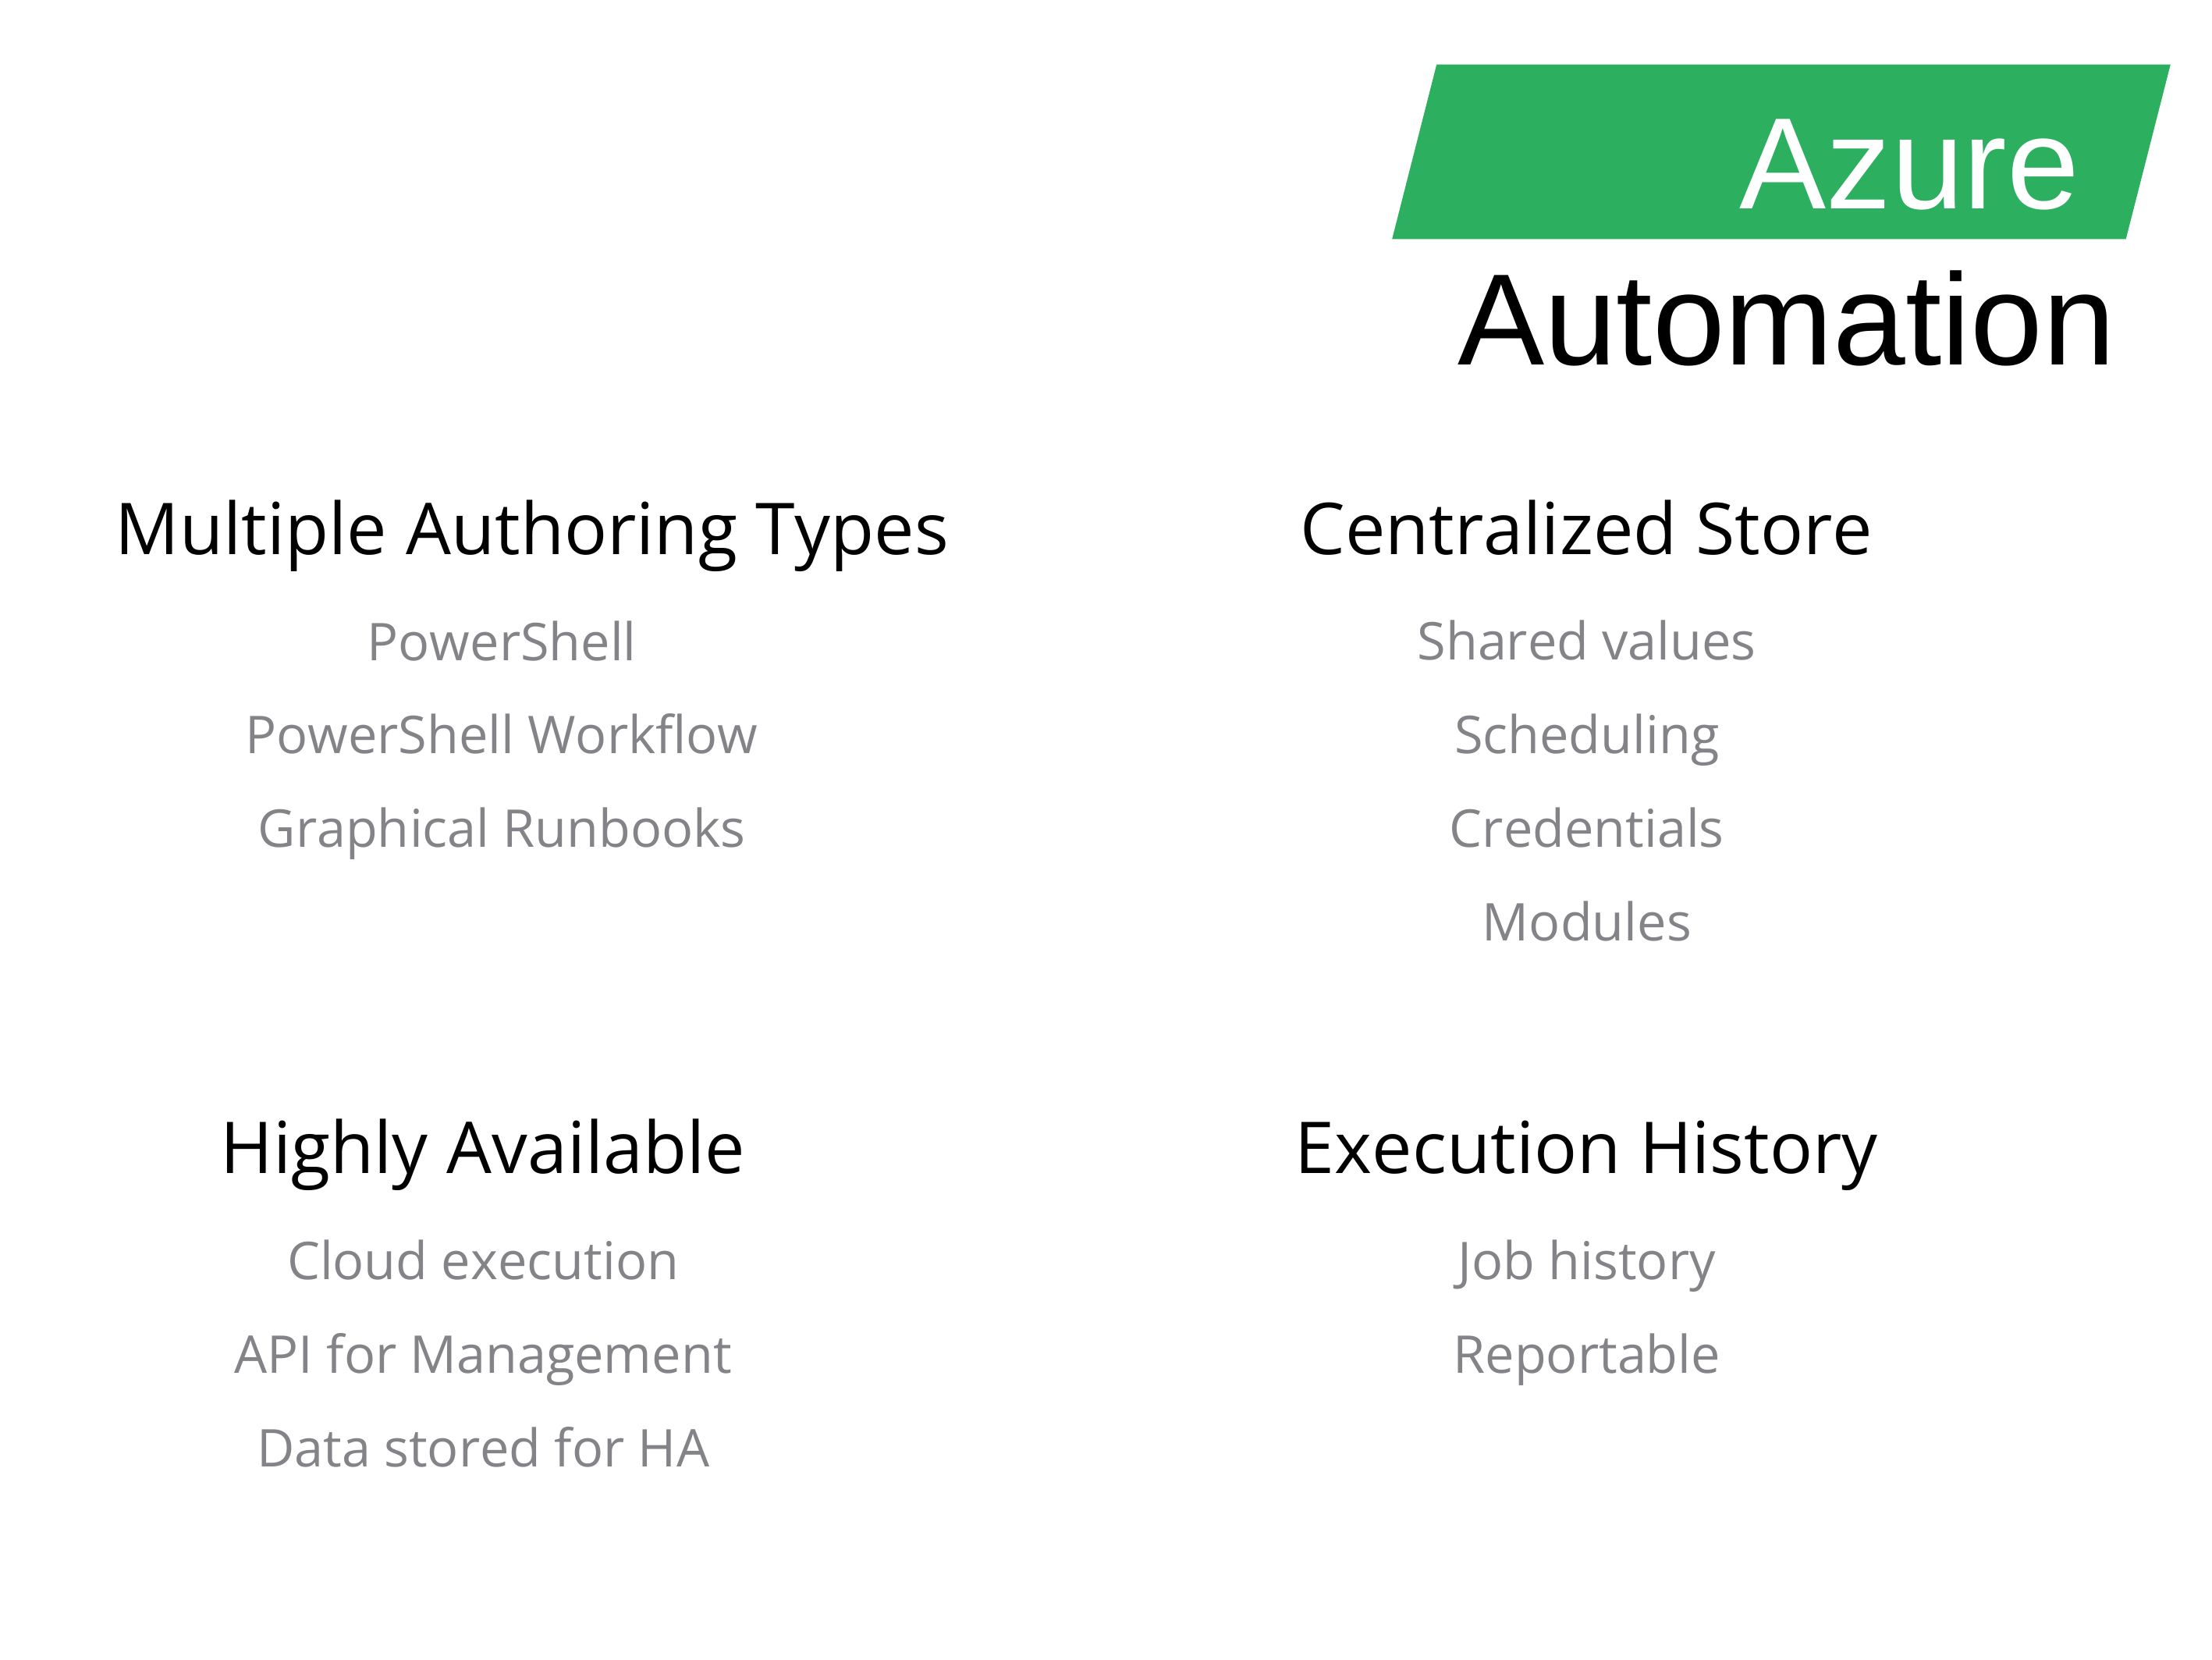

Azure
Automation
Multiple Authoring Types
Centralized Store
PowerShell
PowerShell Workflow
Graphical Runbooks
Shared values
Scheduling
Credentials
Modules
Highly Available
Execution History
Cloud execution
API for Management
Data stored for HA
Job history
Reportable